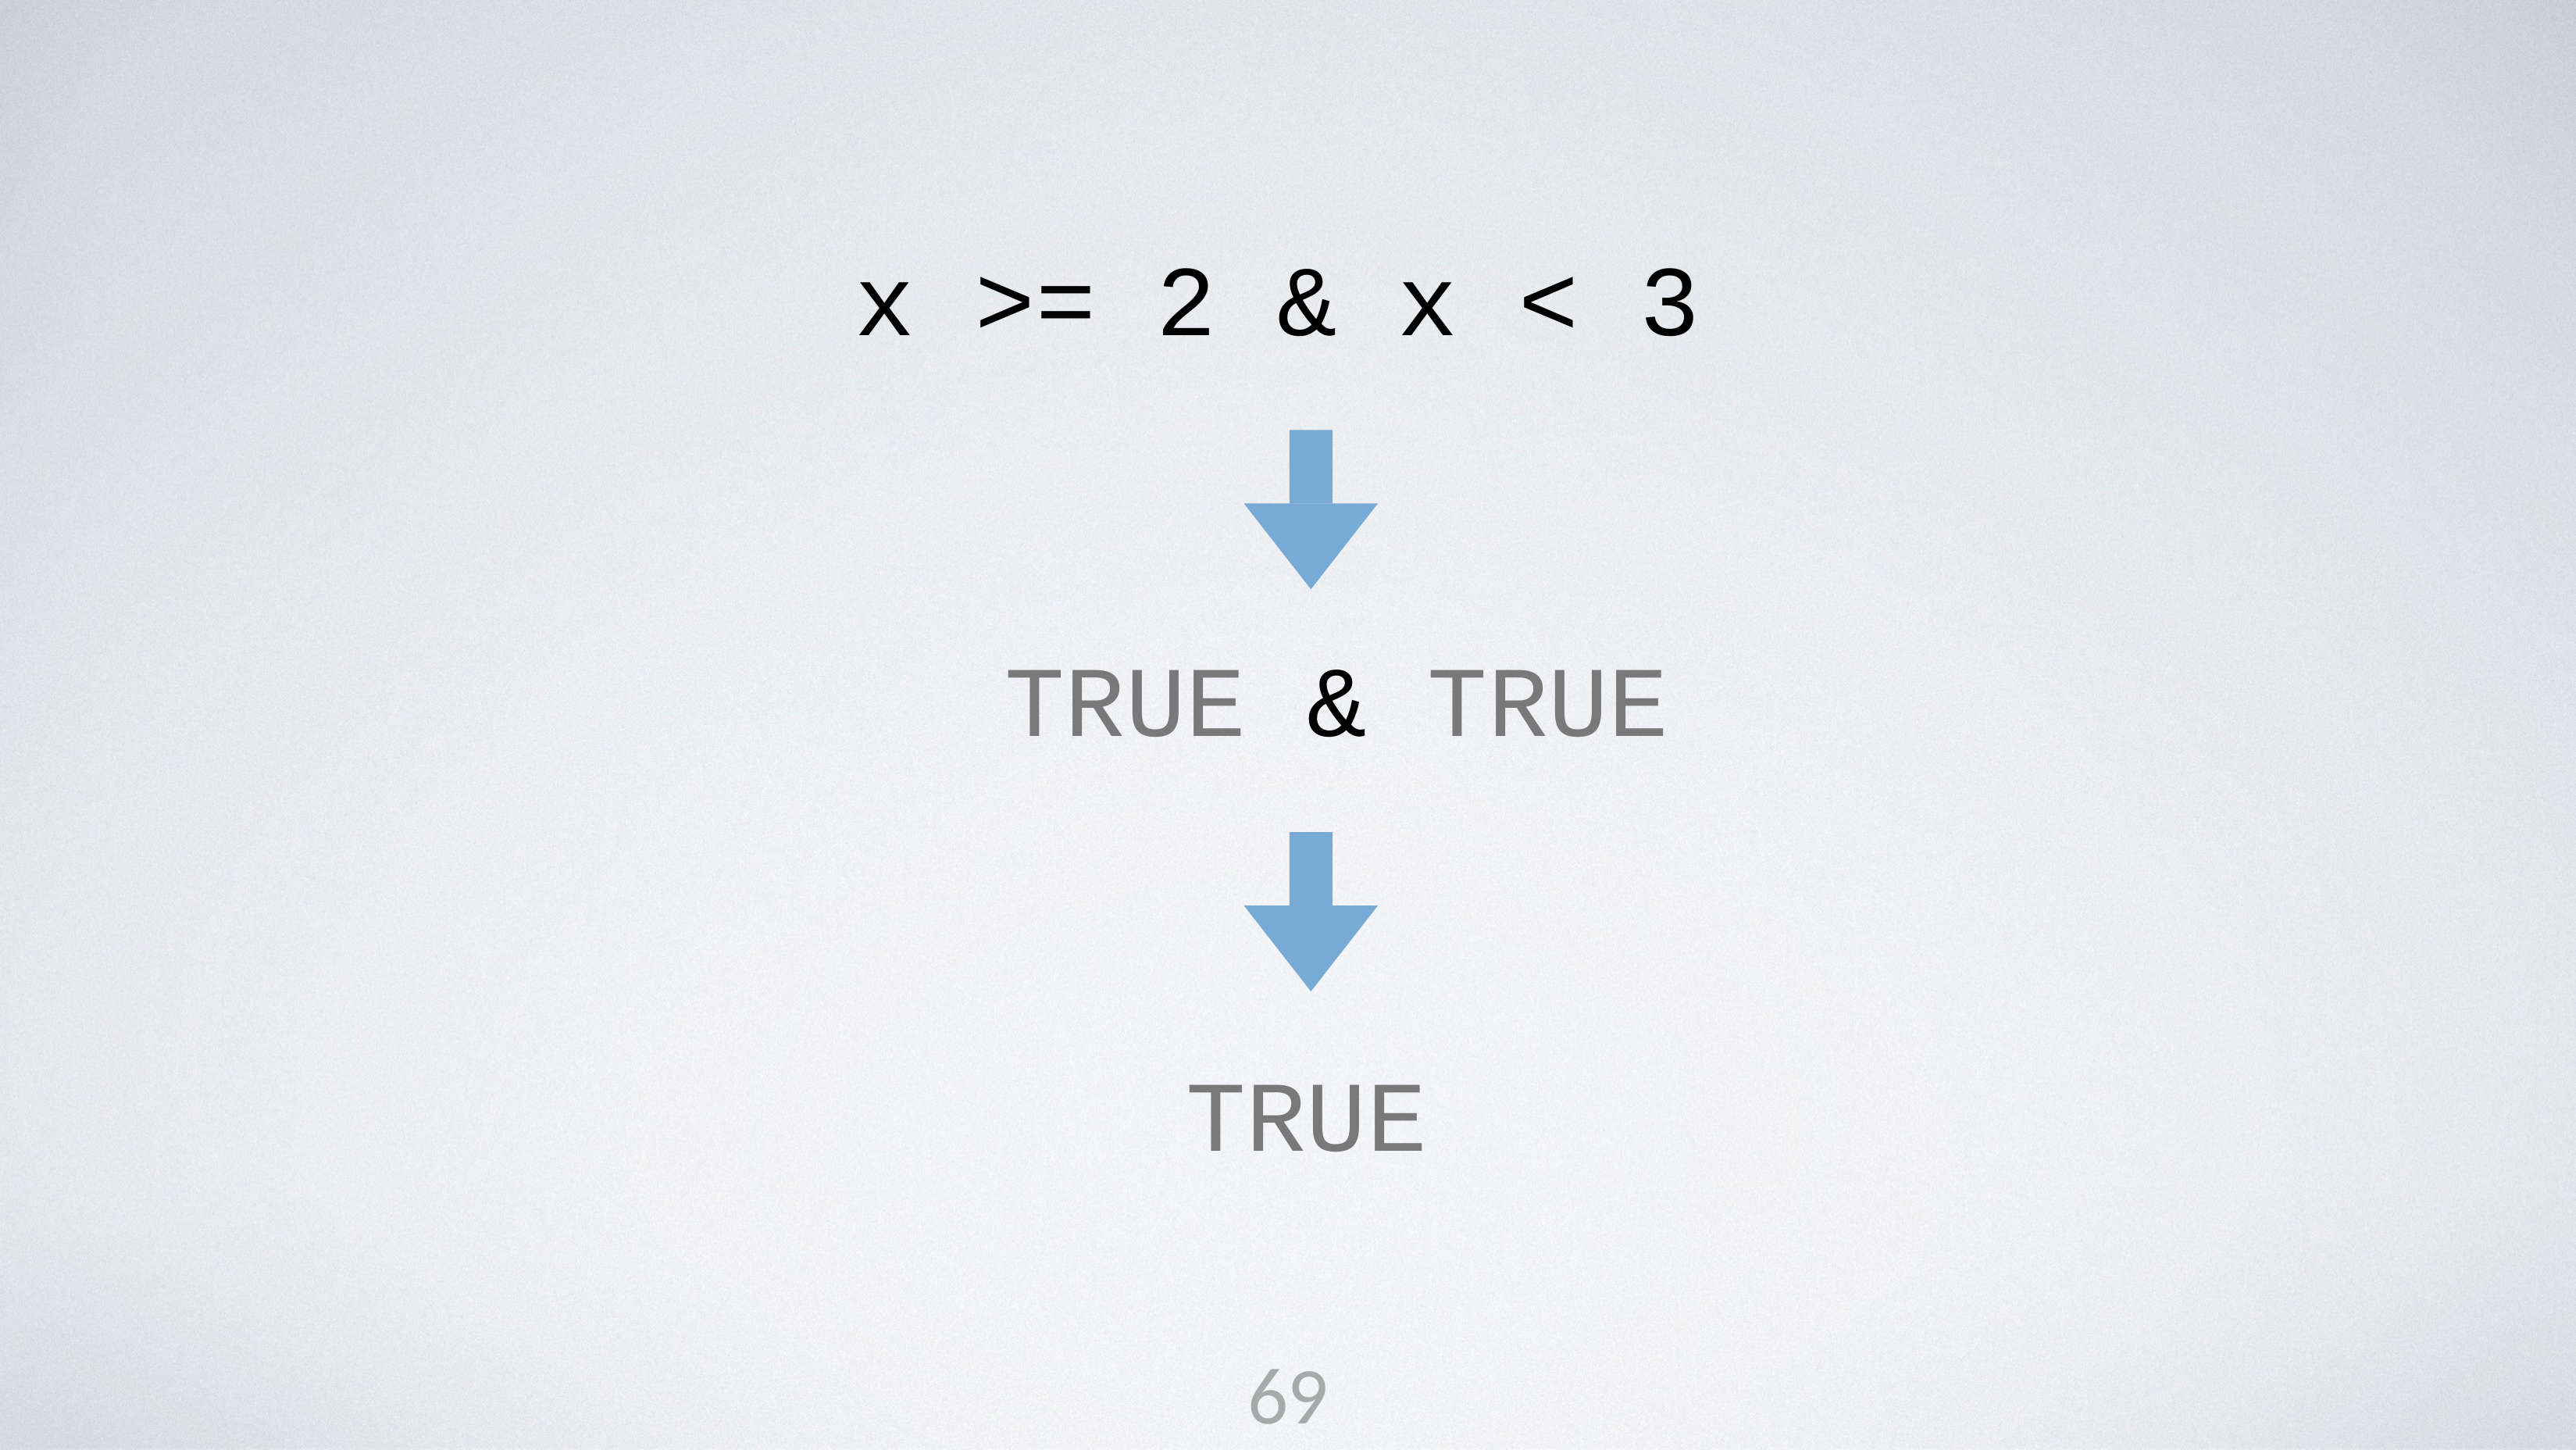

# x >= 2 & x < 3

TRUE & TRUE

TRUE

69